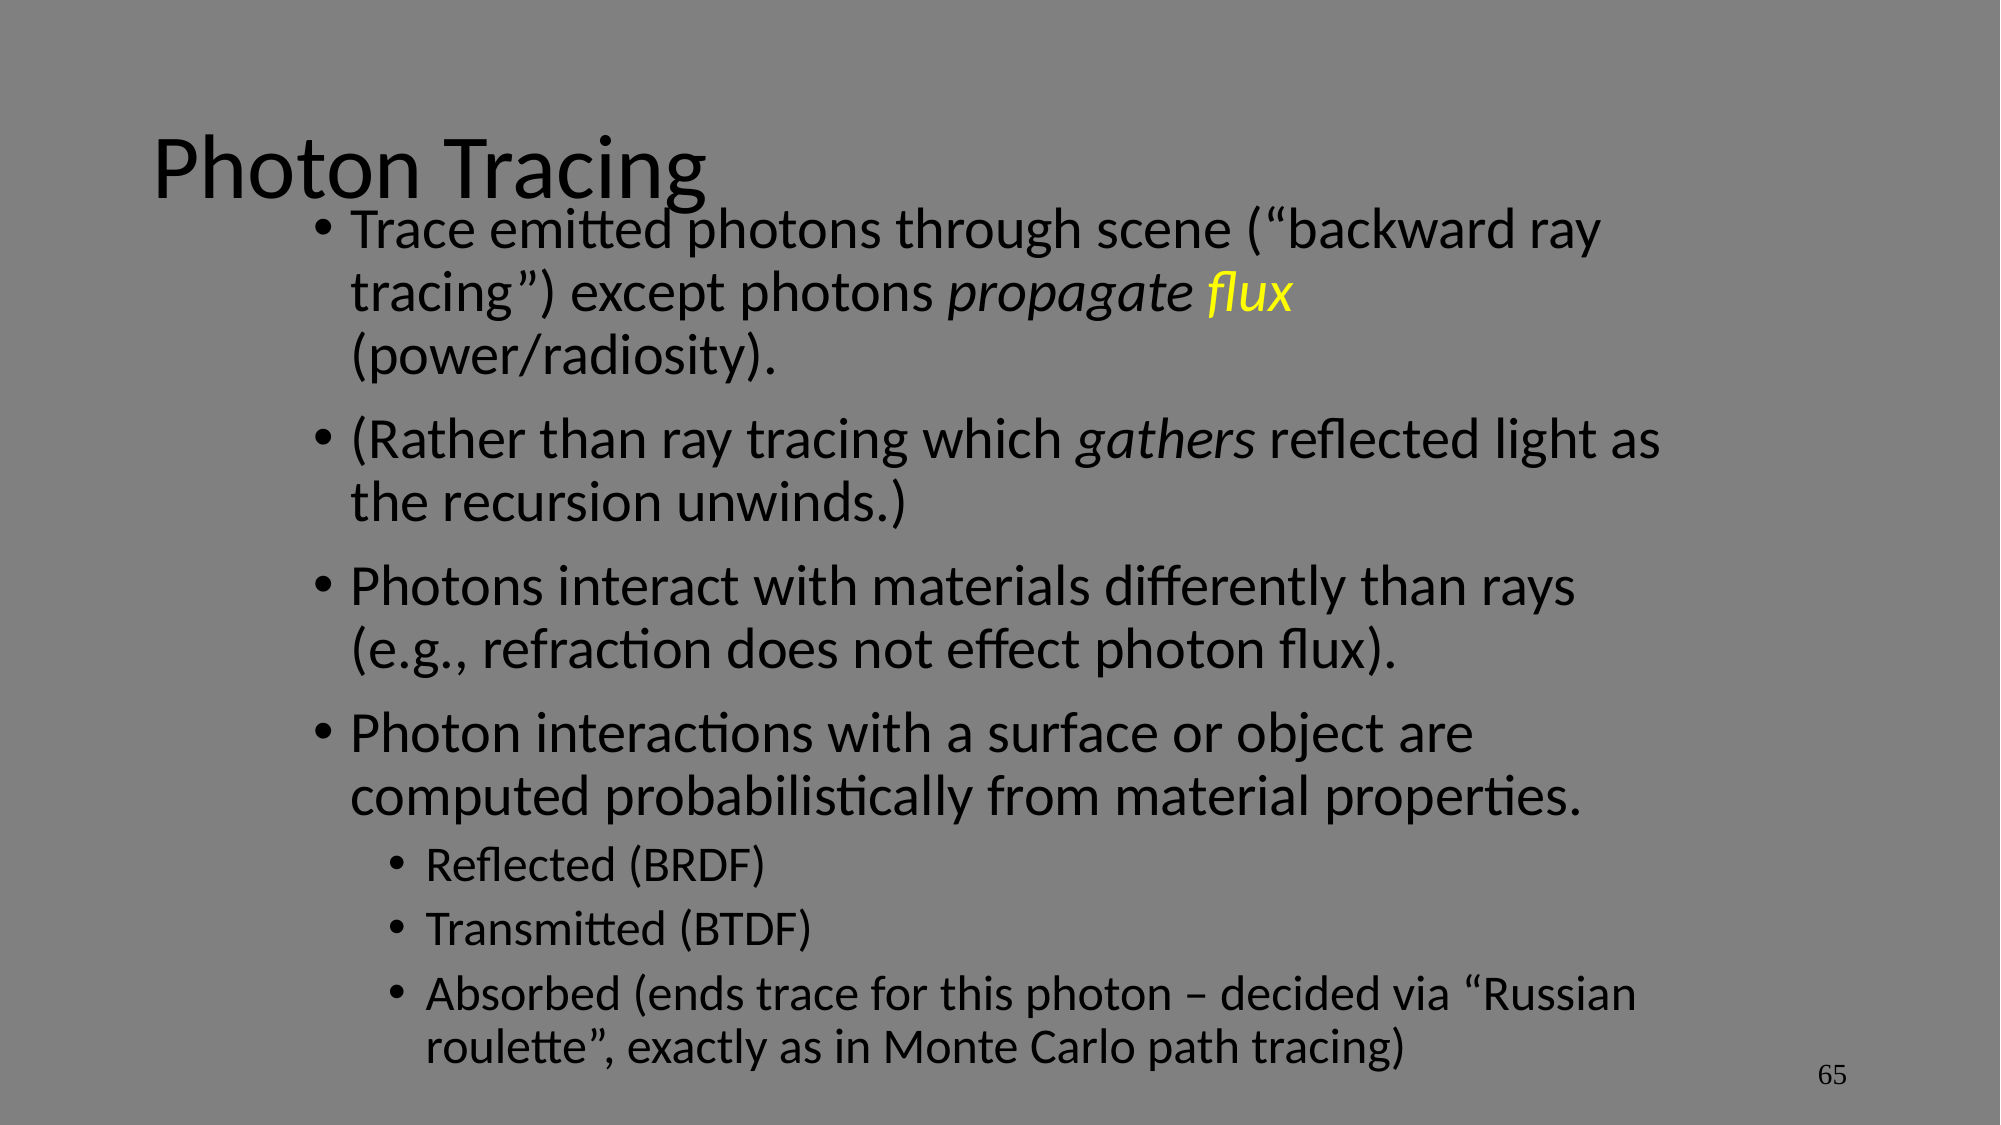

# Photon Tracing
Trace emitted photons through scene (“backward ray tracing”) except photons propagate flux (power/radiosity).
(Rather than ray tracing which gathers reflected light as the recursion unwinds.)
Photons interact with materials differently than rays (e.g., refraction does not effect photon flux).
Photon interactions with a surface or object are computed probabilistically from material properties.
Reflected (BRDF)
Transmitted (BTDF)
Absorbed (ends trace for this photon – decided via “Russian roulette”, exactly as in Monte Carlo path tracing)
65